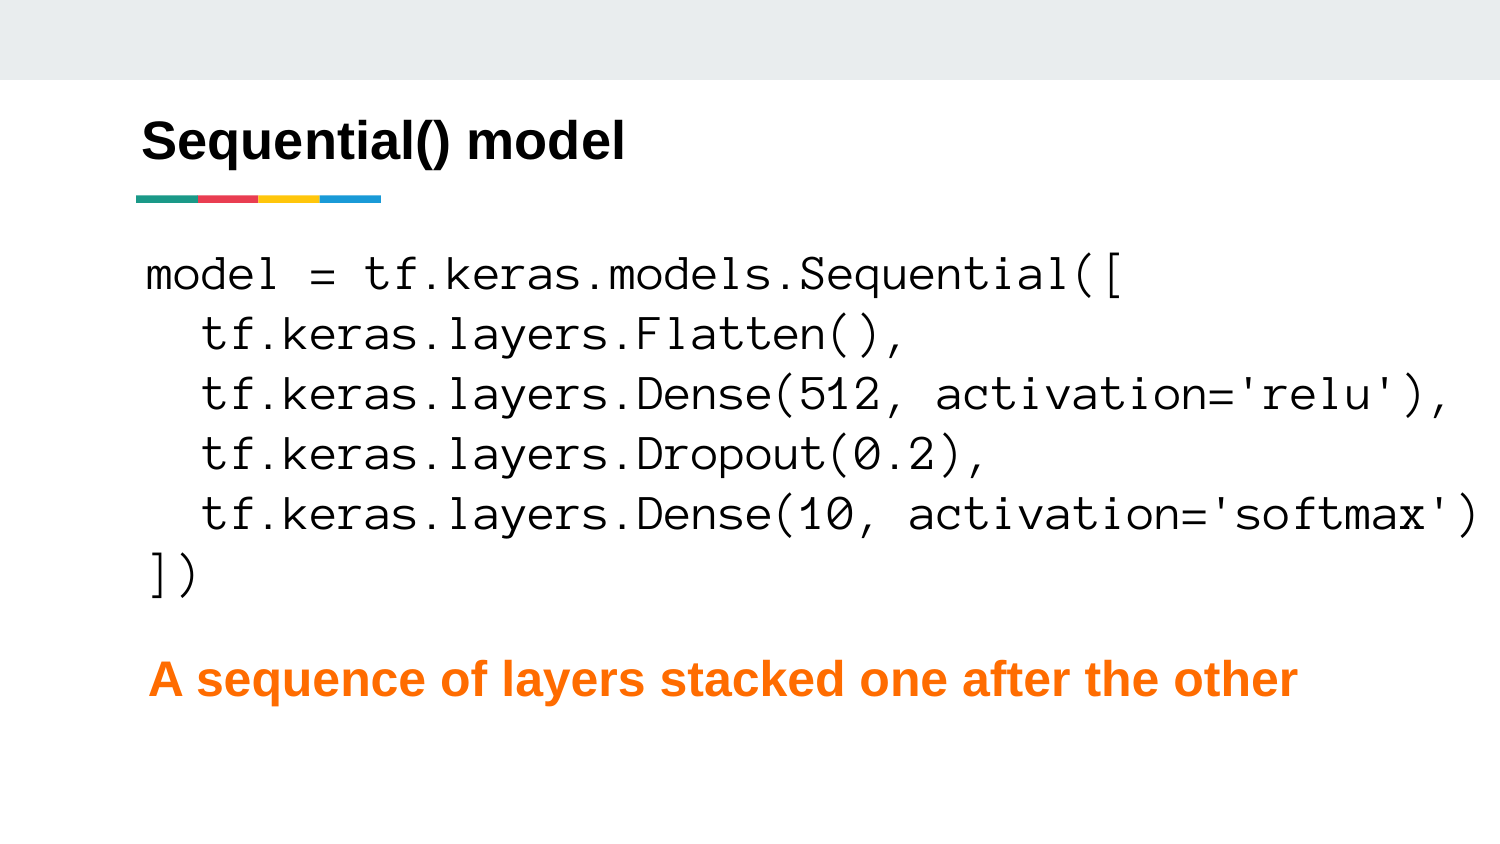

# Sequential() model
model = tf.keras.models.Sequential([
  tf.keras.layers.Flatten(),
  tf.keras.layers.Dense(512, activation='relu'),
  tf.keras.layers.Dropout(0.2),
  tf.keras.layers.Dense(10, activation='softmax')
])

A sequence of layers stacked one after the other